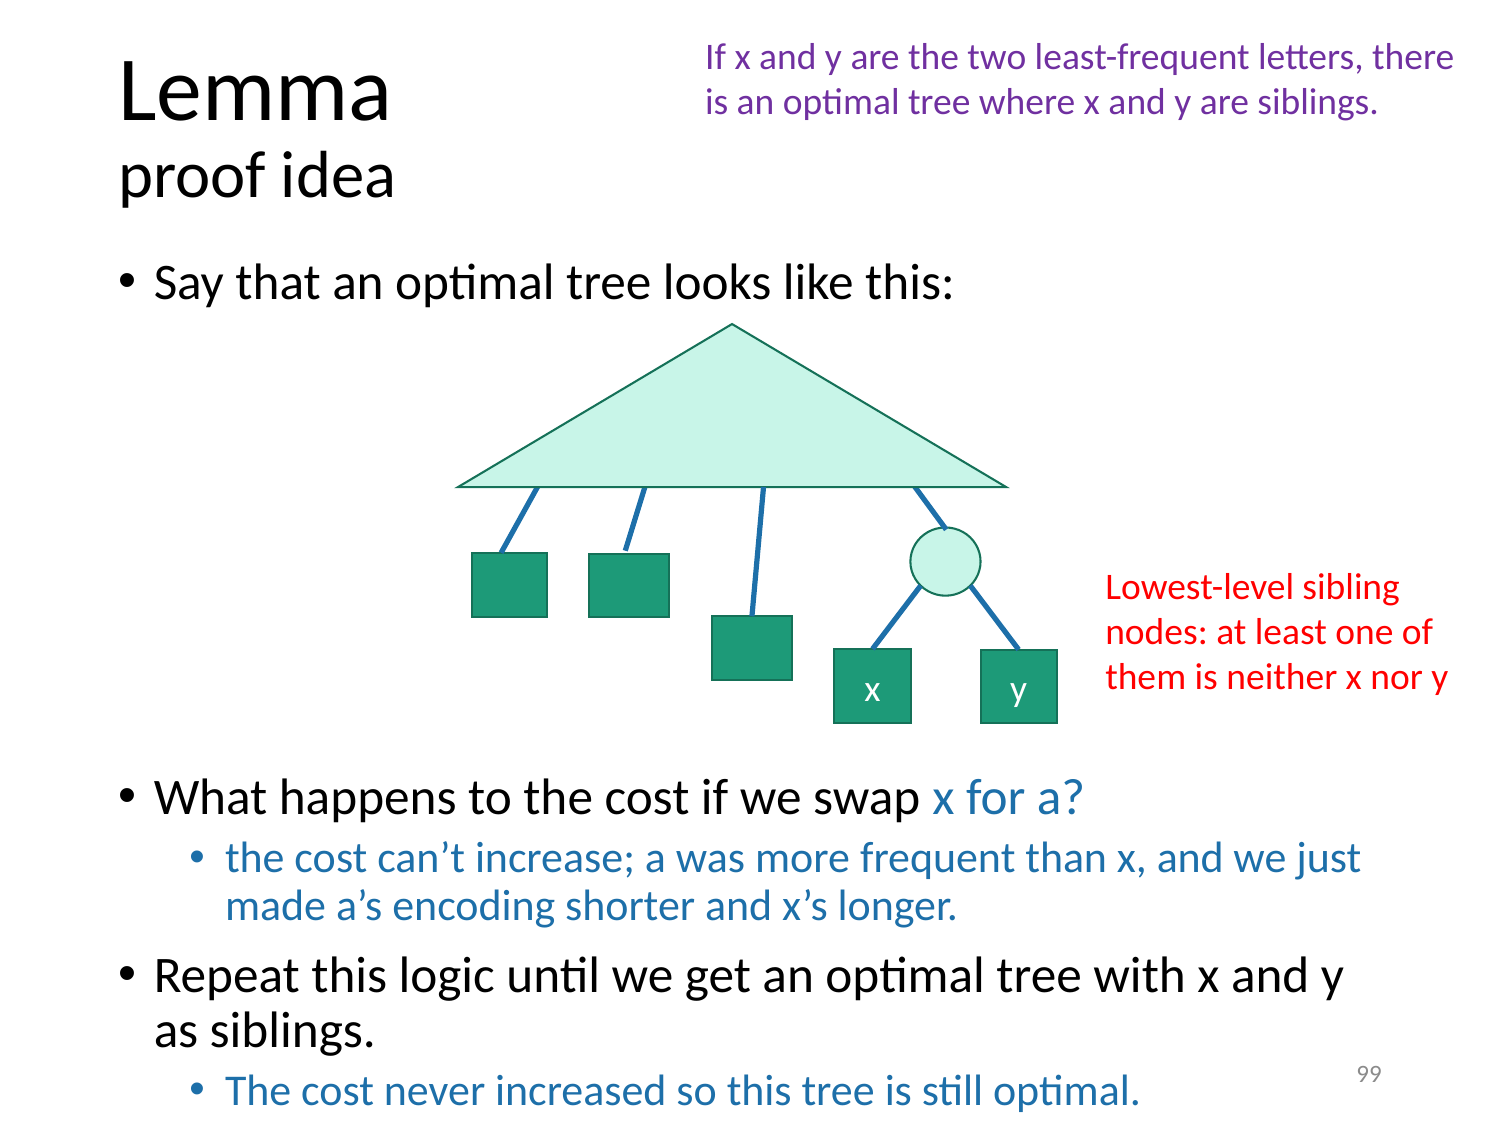

# Lemma proof idea
If x and y are the two least-frequent letters, there is an optimal tree where x and y are siblings.
Say that an optimal tree looks like this:

What happens to the cost if we swap x for a?
the cost can’t increase; a was more frequent than x, and we just made a’s encoding shorter and x’s longer.
Repeat this logic until we get an optimal tree with x and y as siblings.
The cost never increased so this tree is still optimal.

Lowest-level sibling nodes: at least one of them is neither x nor y

x
y
99